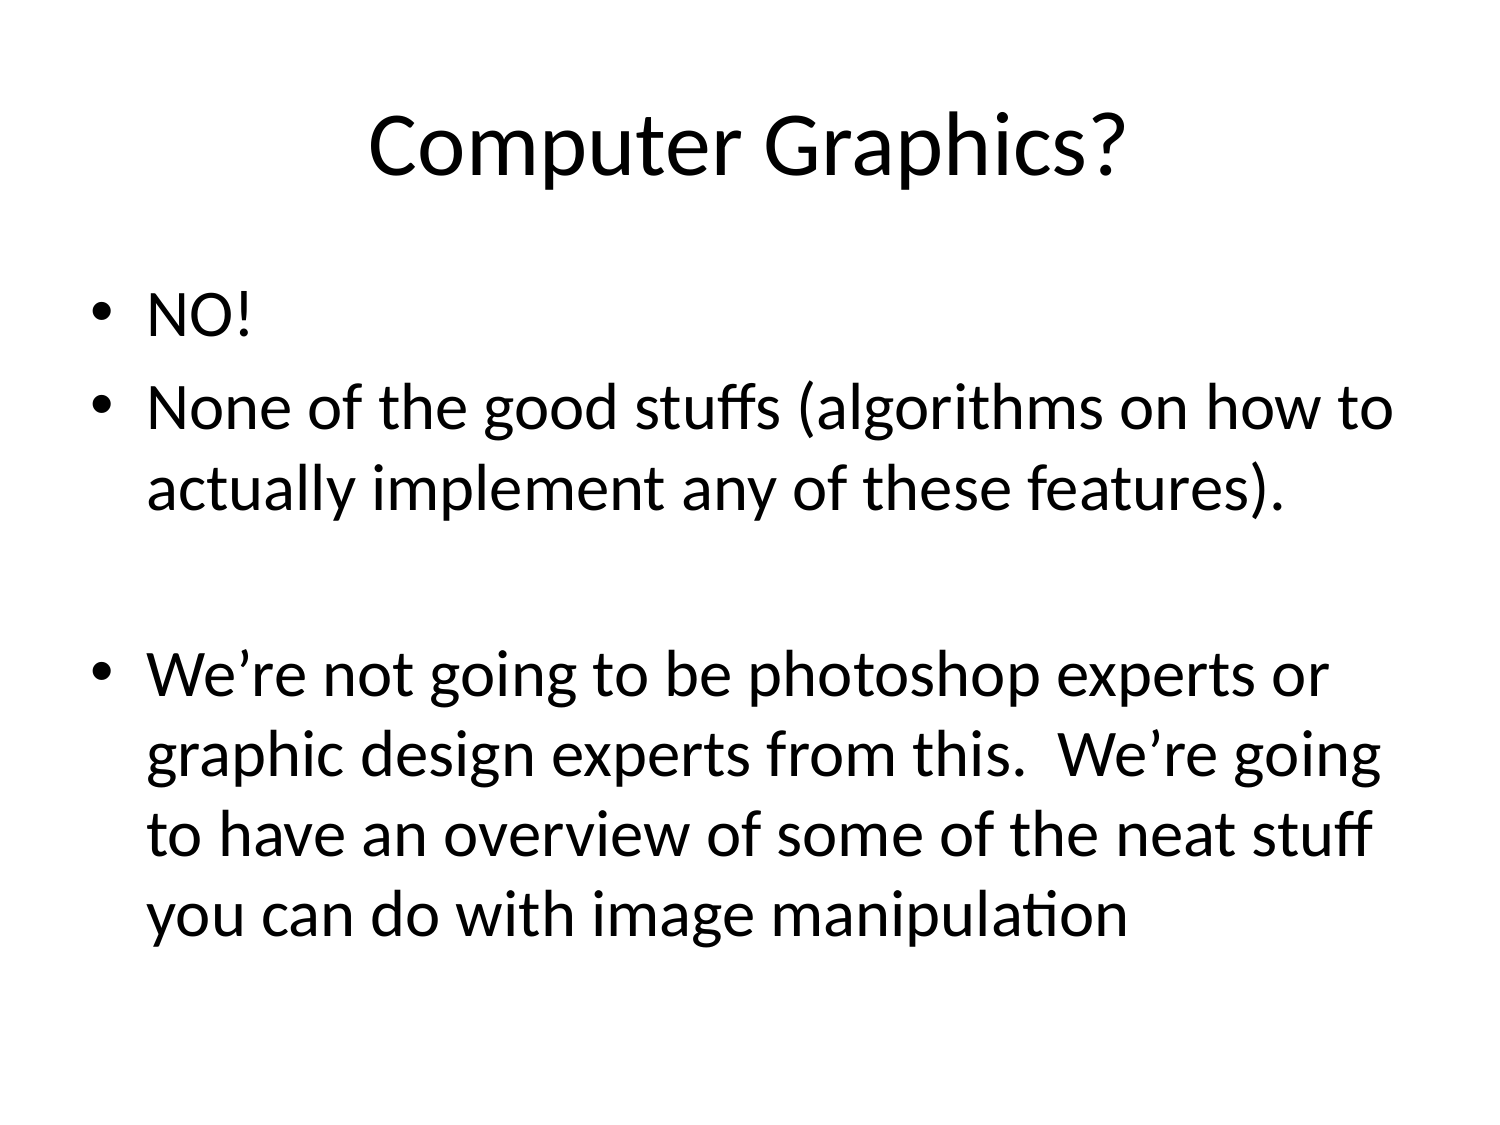

# Computer Graphics?
NO!
None of the good stuffs (algorithms on how to actually implement any of these features).

We’re not going to be photoshop experts or graphic design experts from this.  We’re going to have an overview of some of the neat stuff you can do with image manipulation